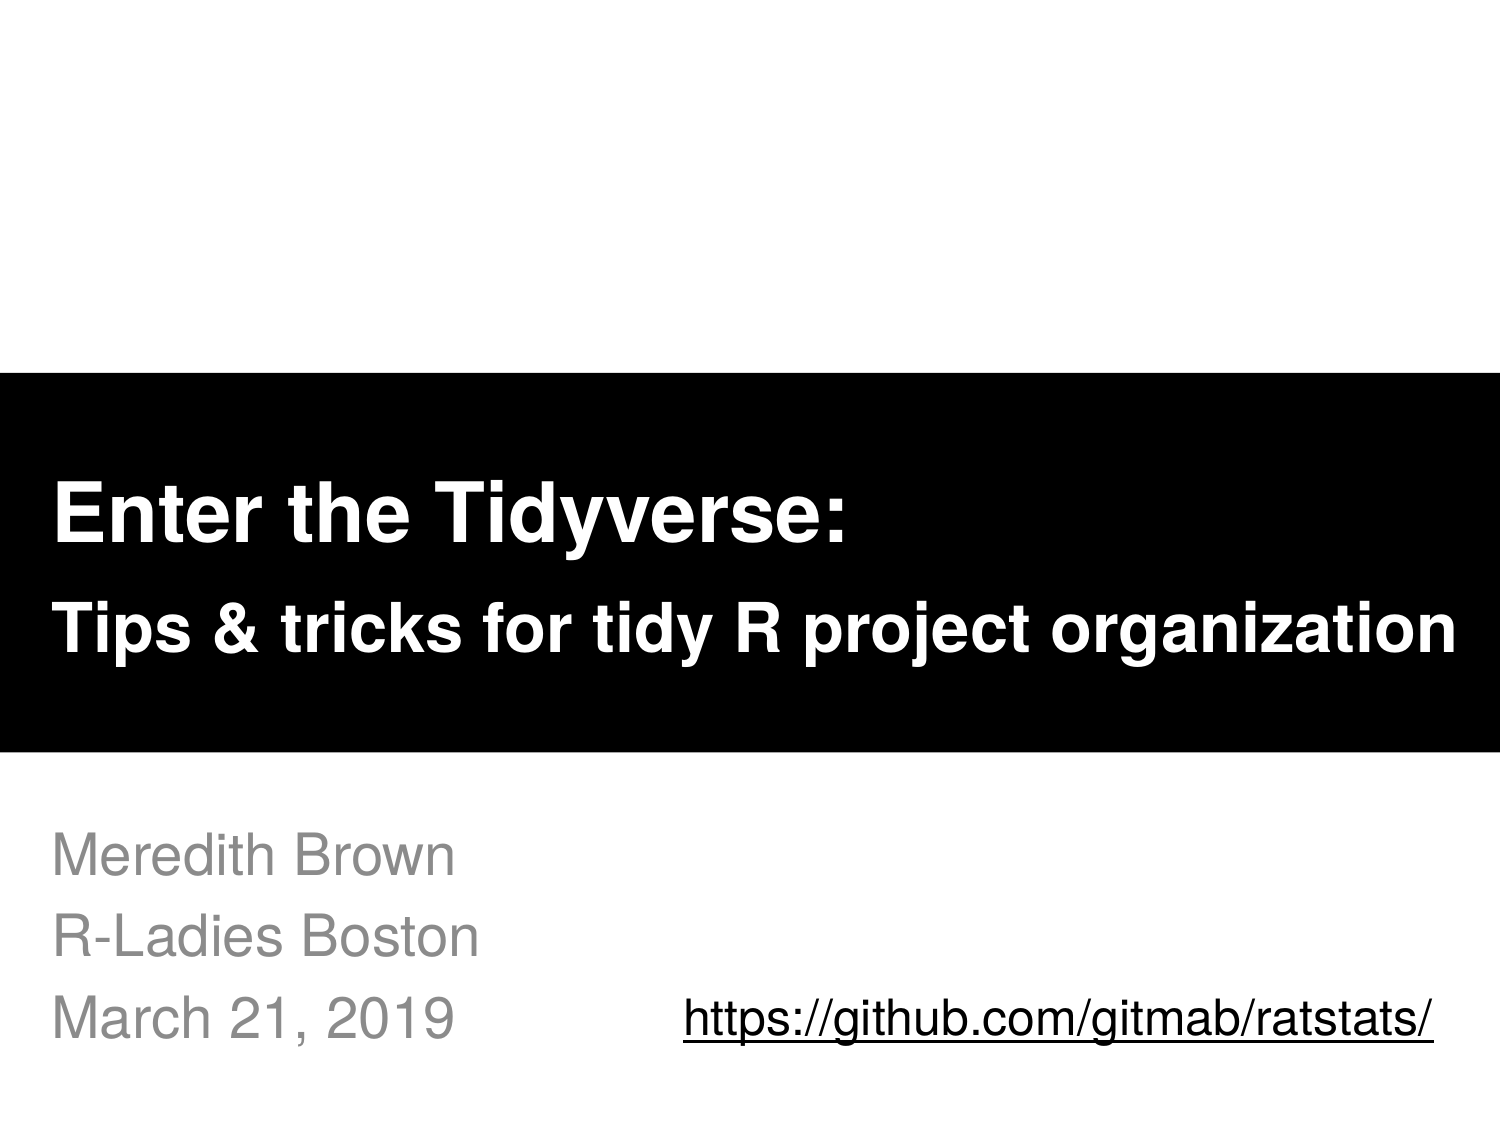

Enter the Tidyverse:
Tips & tricks for tidy R project organization
Meredith Brown
R-Ladies Boston
March 21, 2019

https://github.com/gitmab/ratstats/